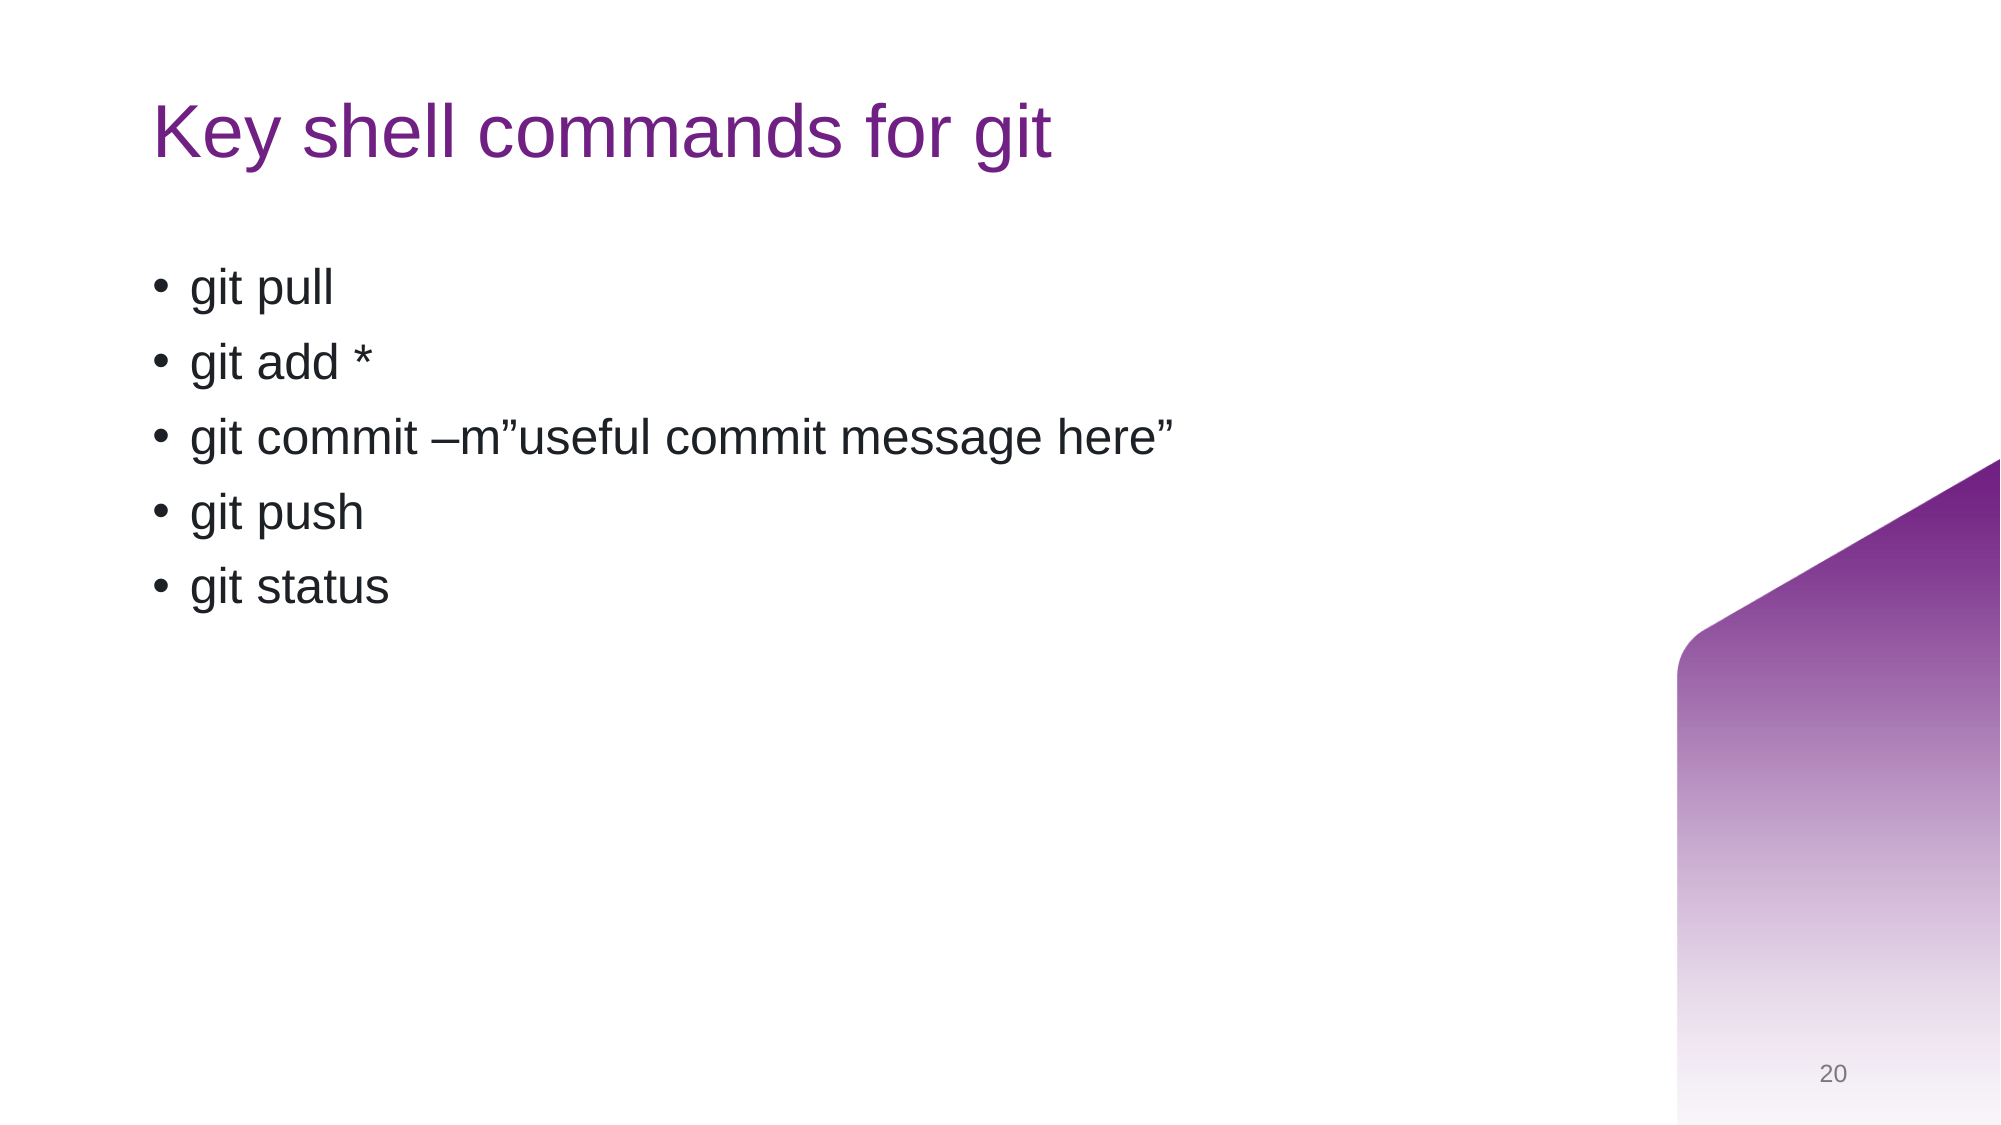

# Key shell commands for git
git pull
git add *
git commit –m”useful commit message here”
git push
git status

20